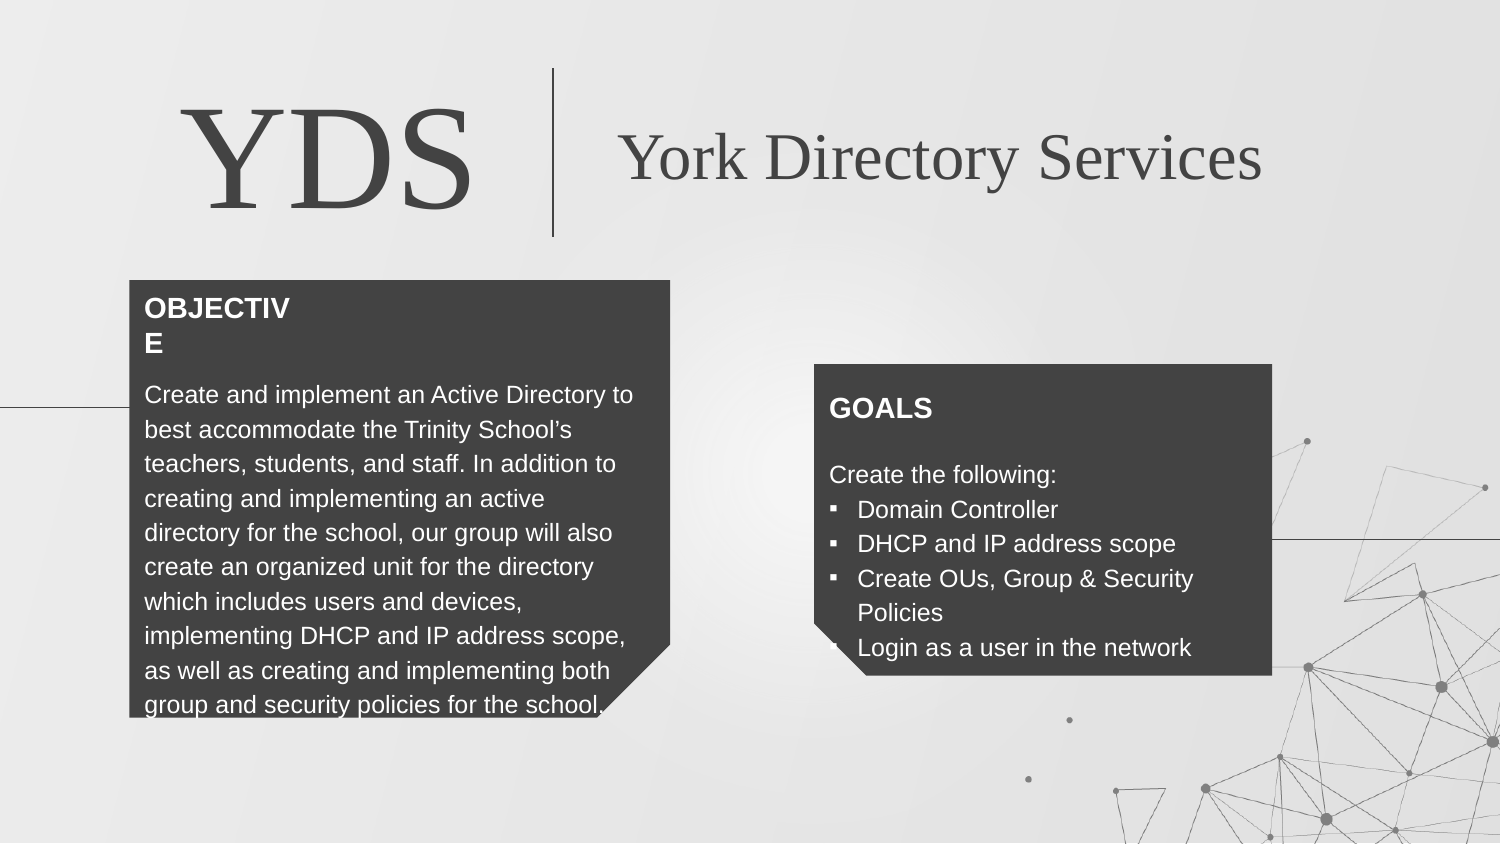

YDS
# York Directory Services

OBJECTIVE

Create and implement an Active Directory to best accommodate the Trinity School’s teachers, students, and staff. In addition to creating and implementing an active directory for the school, our group will also create an organized unit for the directory which includes users and devices, implementing DHCP and IP address scope, as well as creating and implementing both group and security policies for the school.
GOALS
Create the following:
Domain Controller
DHCP and IP address scope
Create OUs, Group & Security Policies
Login as a user in the network